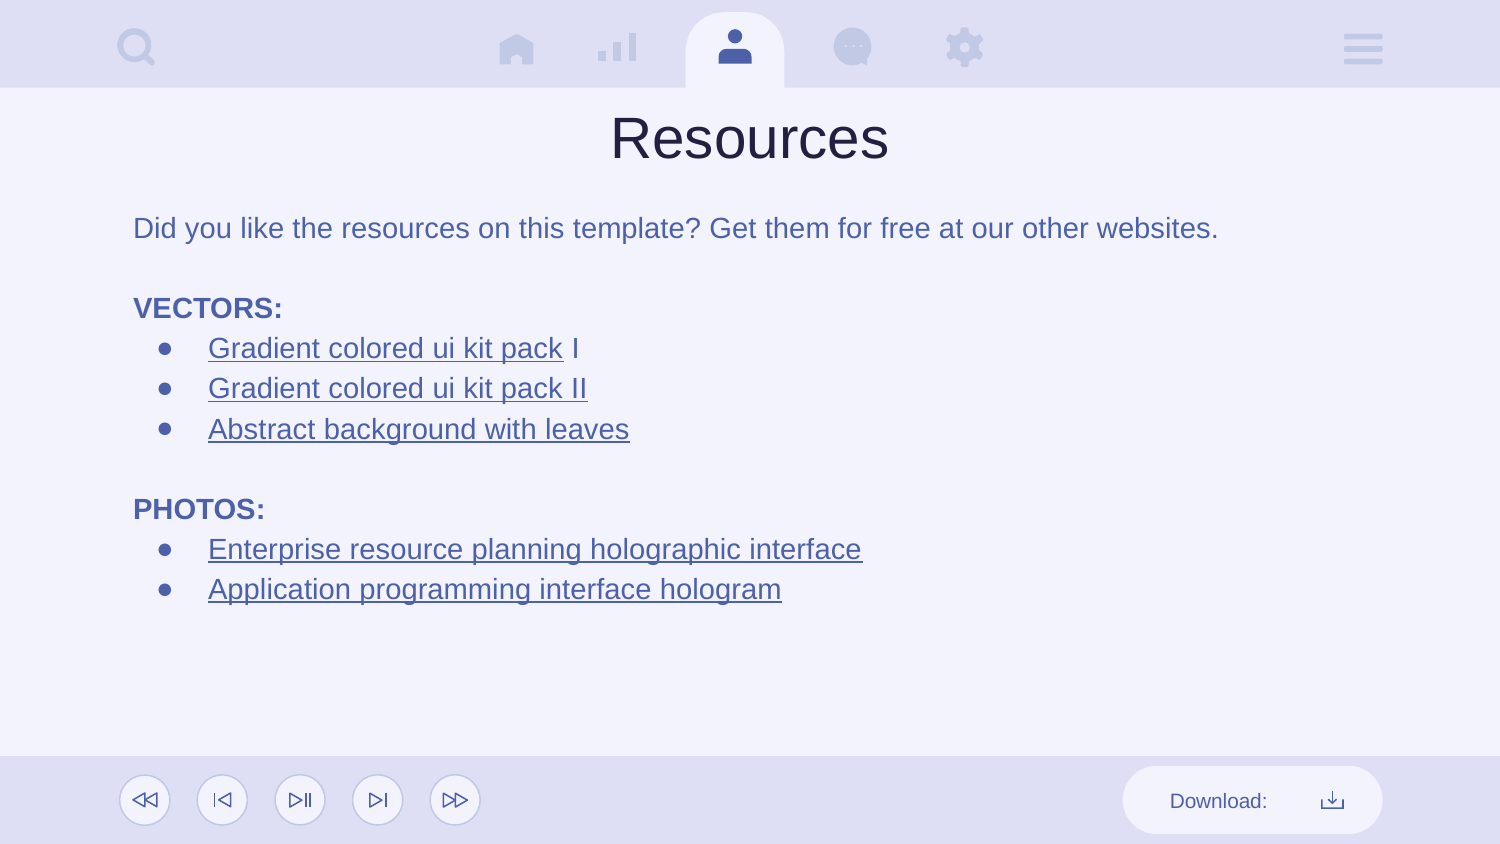

# Resources
Did you like the resources on this template? Get them for free at our other websites.

VECTORS:
Gradient colored ui kit pack I
Gradient colored ui kit pack II
Abstract background with leaves

PHOTOS:
Enterprise resource planning holographic interface
Application programming interface hologram